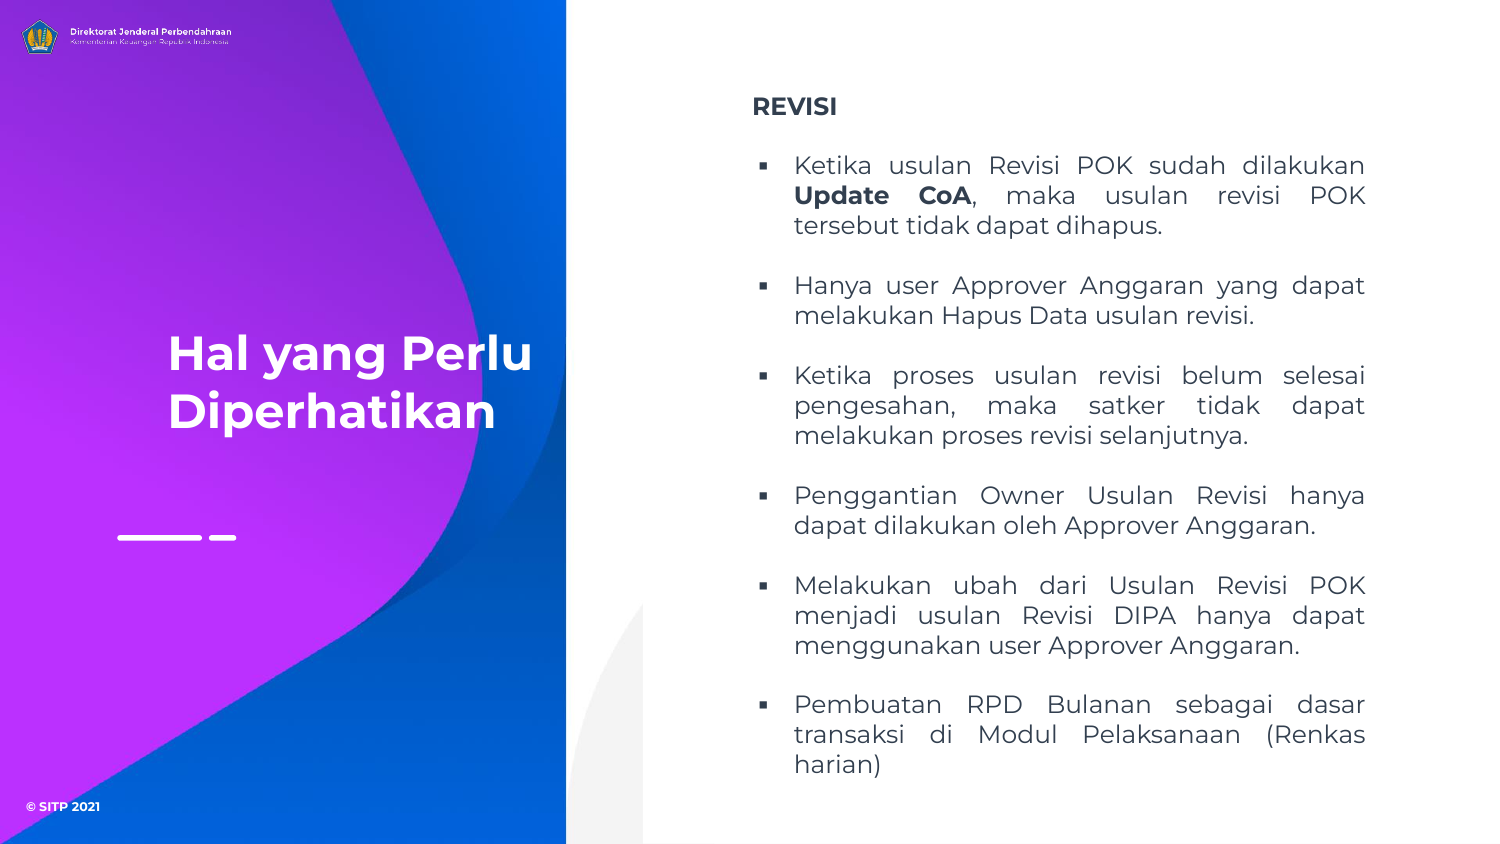

REVISI
Ketika usulan Revisi POK sudah dilakukan Update CoA, maka usulan revisi POK tersebut tidak dapat dihapus.

Hanya user Approver Anggaran yang dapat melakukan Hapus Data usulan revisi.

Ketika proses usulan revisi belum selesai pengesahan, maka satker tidak dapat melakukan proses revisi selanjutnya.

Penggantian Owner Usulan Revisi hanya dapat dilakukan oleh Approver Anggaran.

Melakukan ubah dari Usulan Revisi POK menjadi usulan Revisi DIPA hanya dapat menggunakan user Approver Anggaran.

Pembuatan RPD Bulanan sebagai dasar transaksi di Modul Pelaksanaan (Renkas harian)

Hal yang Perlu
Diperhatikan

53